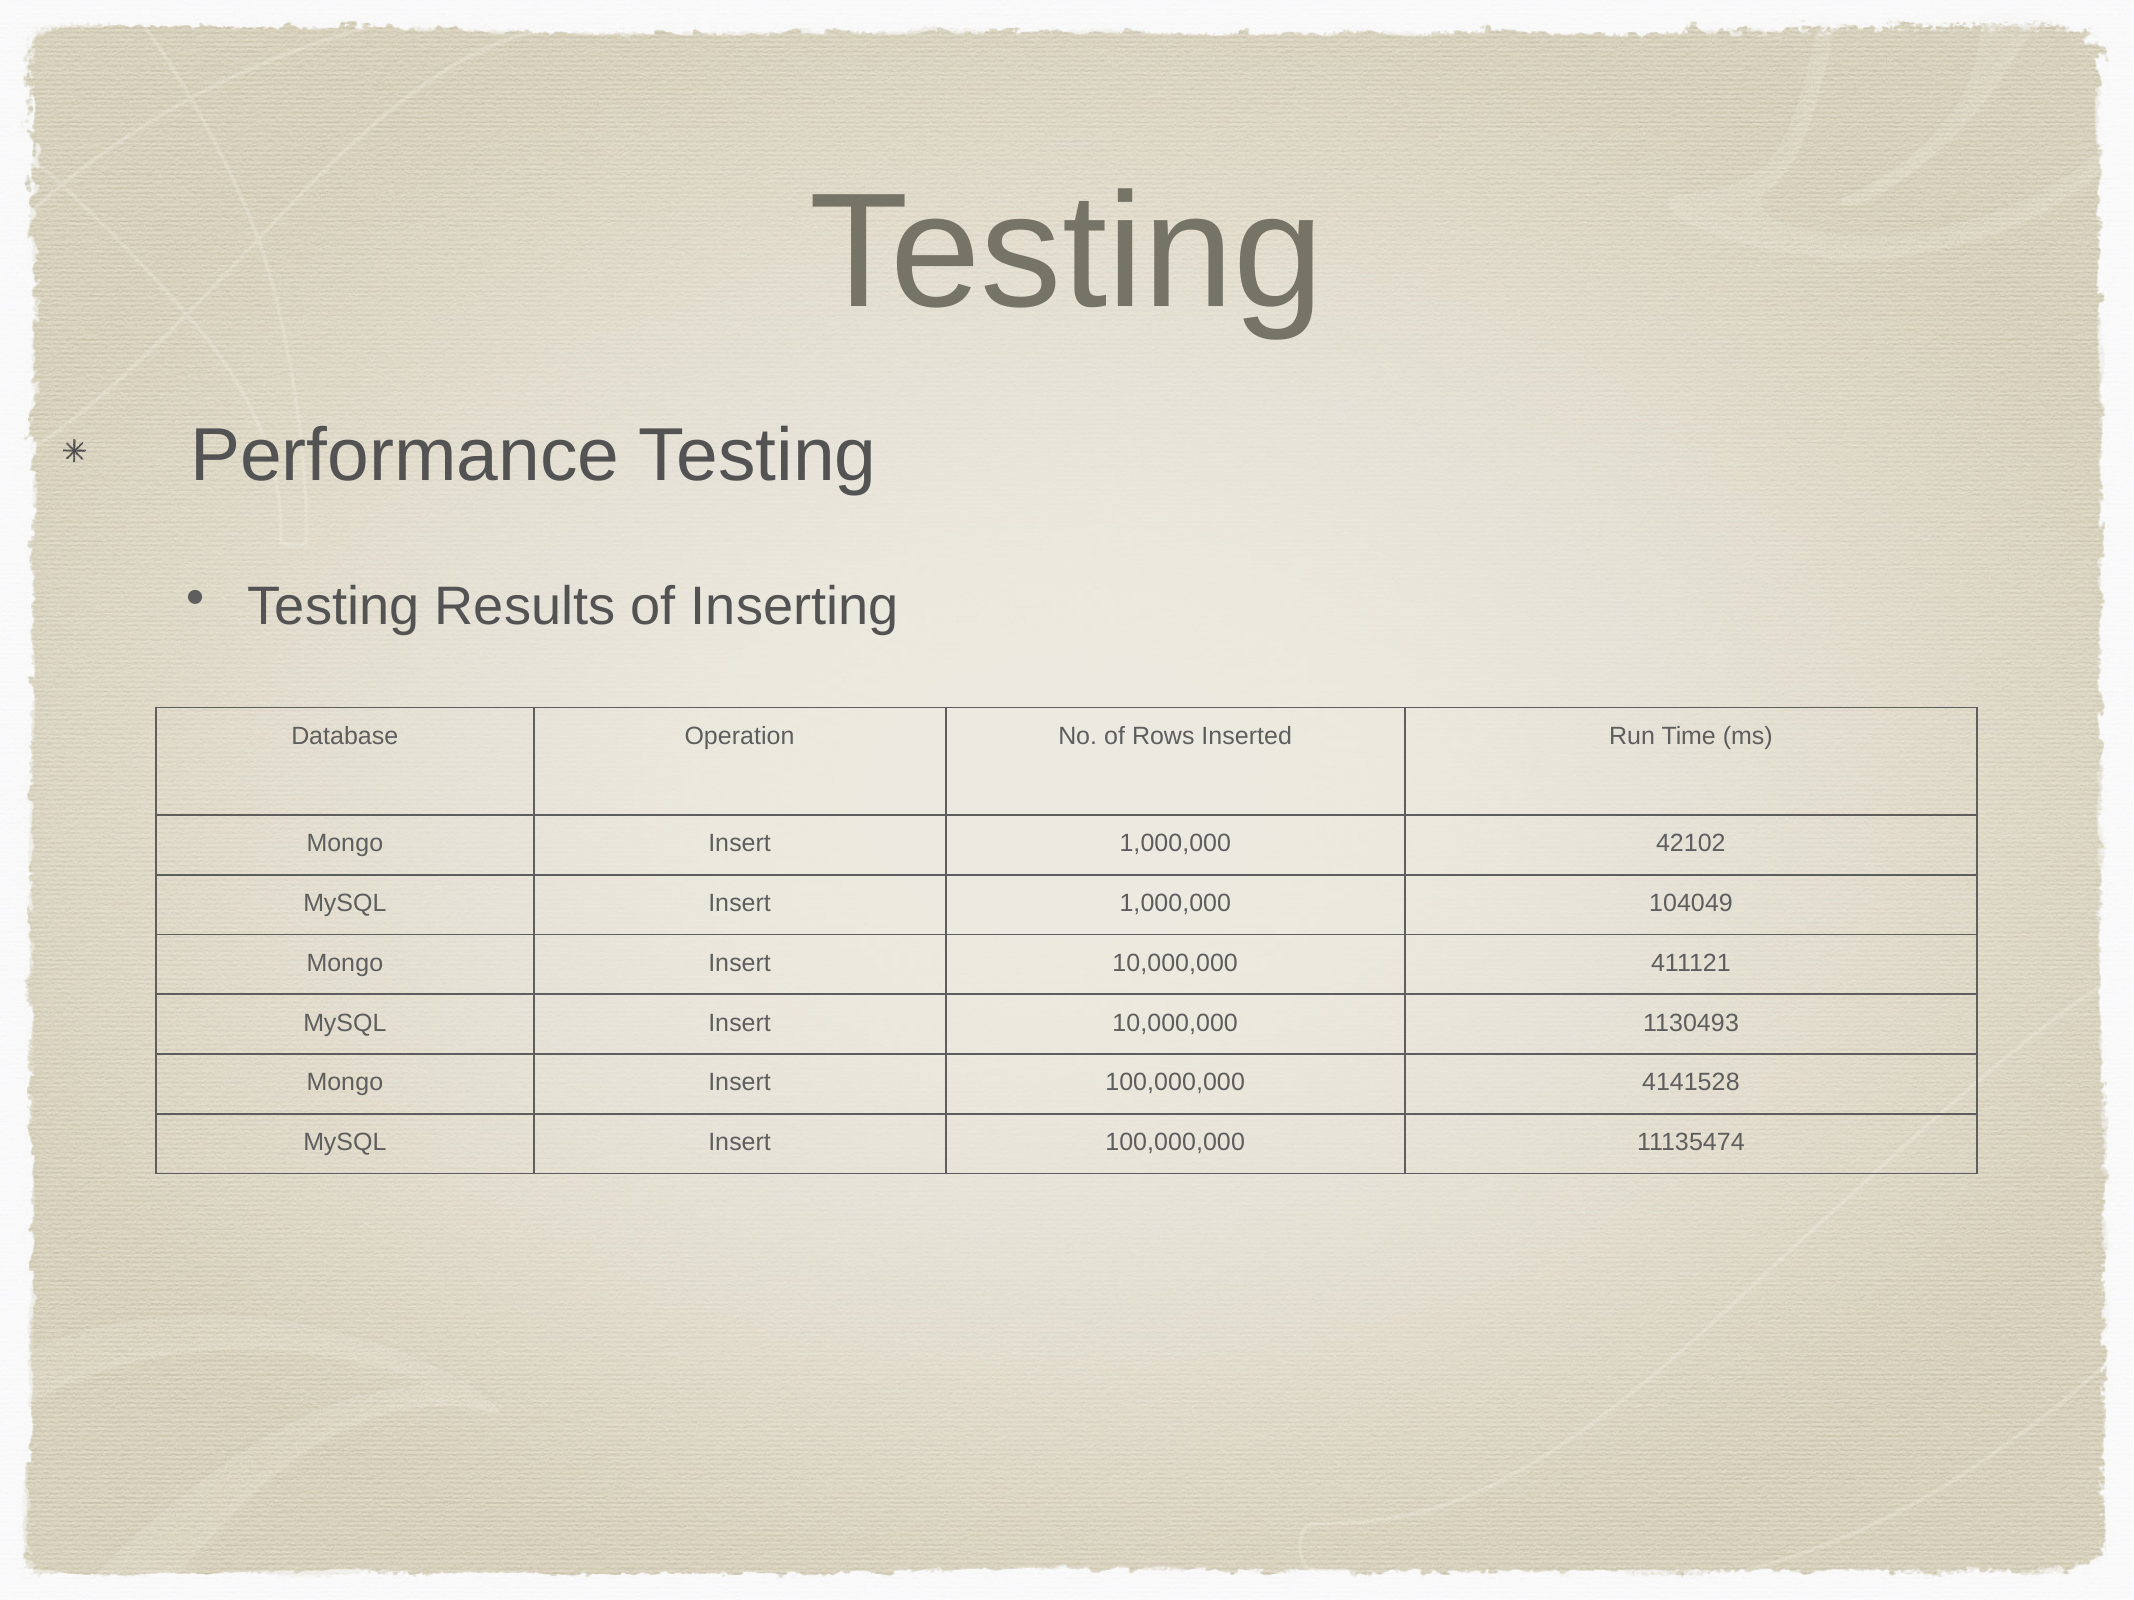

Performance Testing
Testing Results of Inserting
# Testing
| Database | Operation | No. of Rows Inserted | Run Time (ms) |
| --- | --- | --- | --- |
| Mongo | Insert | 1,000,000 | 42102 |
| MySQL | Insert | 1,000,000 | 104049 |
| Mongo | Insert | 10,000,000 | 411121 |
| MySQL | Insert | 10,000,000 | 1130493 |
| Mongo | Insert | 100,000,000 | 4141528 |
| MySQL | Insert | 100,000,000 | 11135474 |